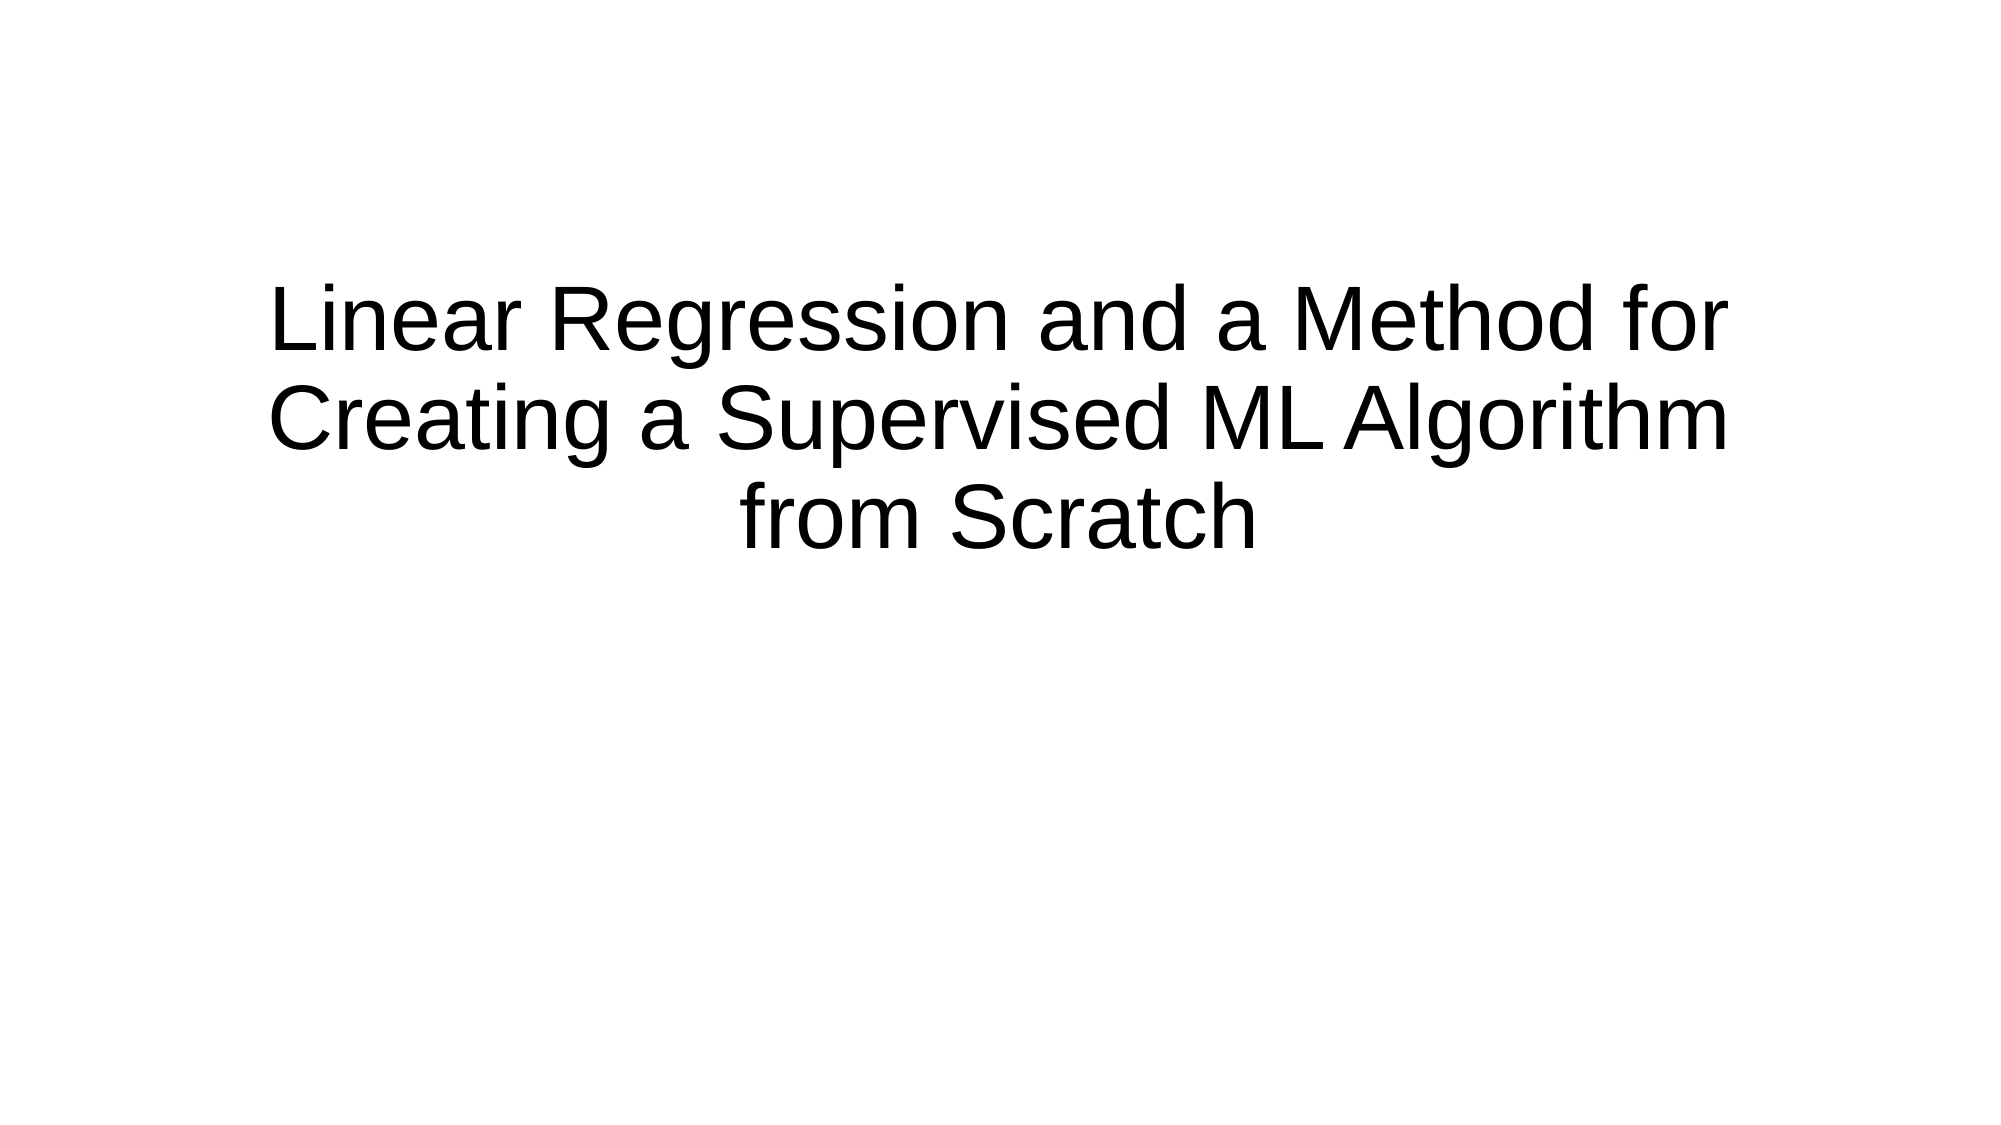

# Linear Regression and a Method for Creating a Supervised ML Algorithm from Scratch